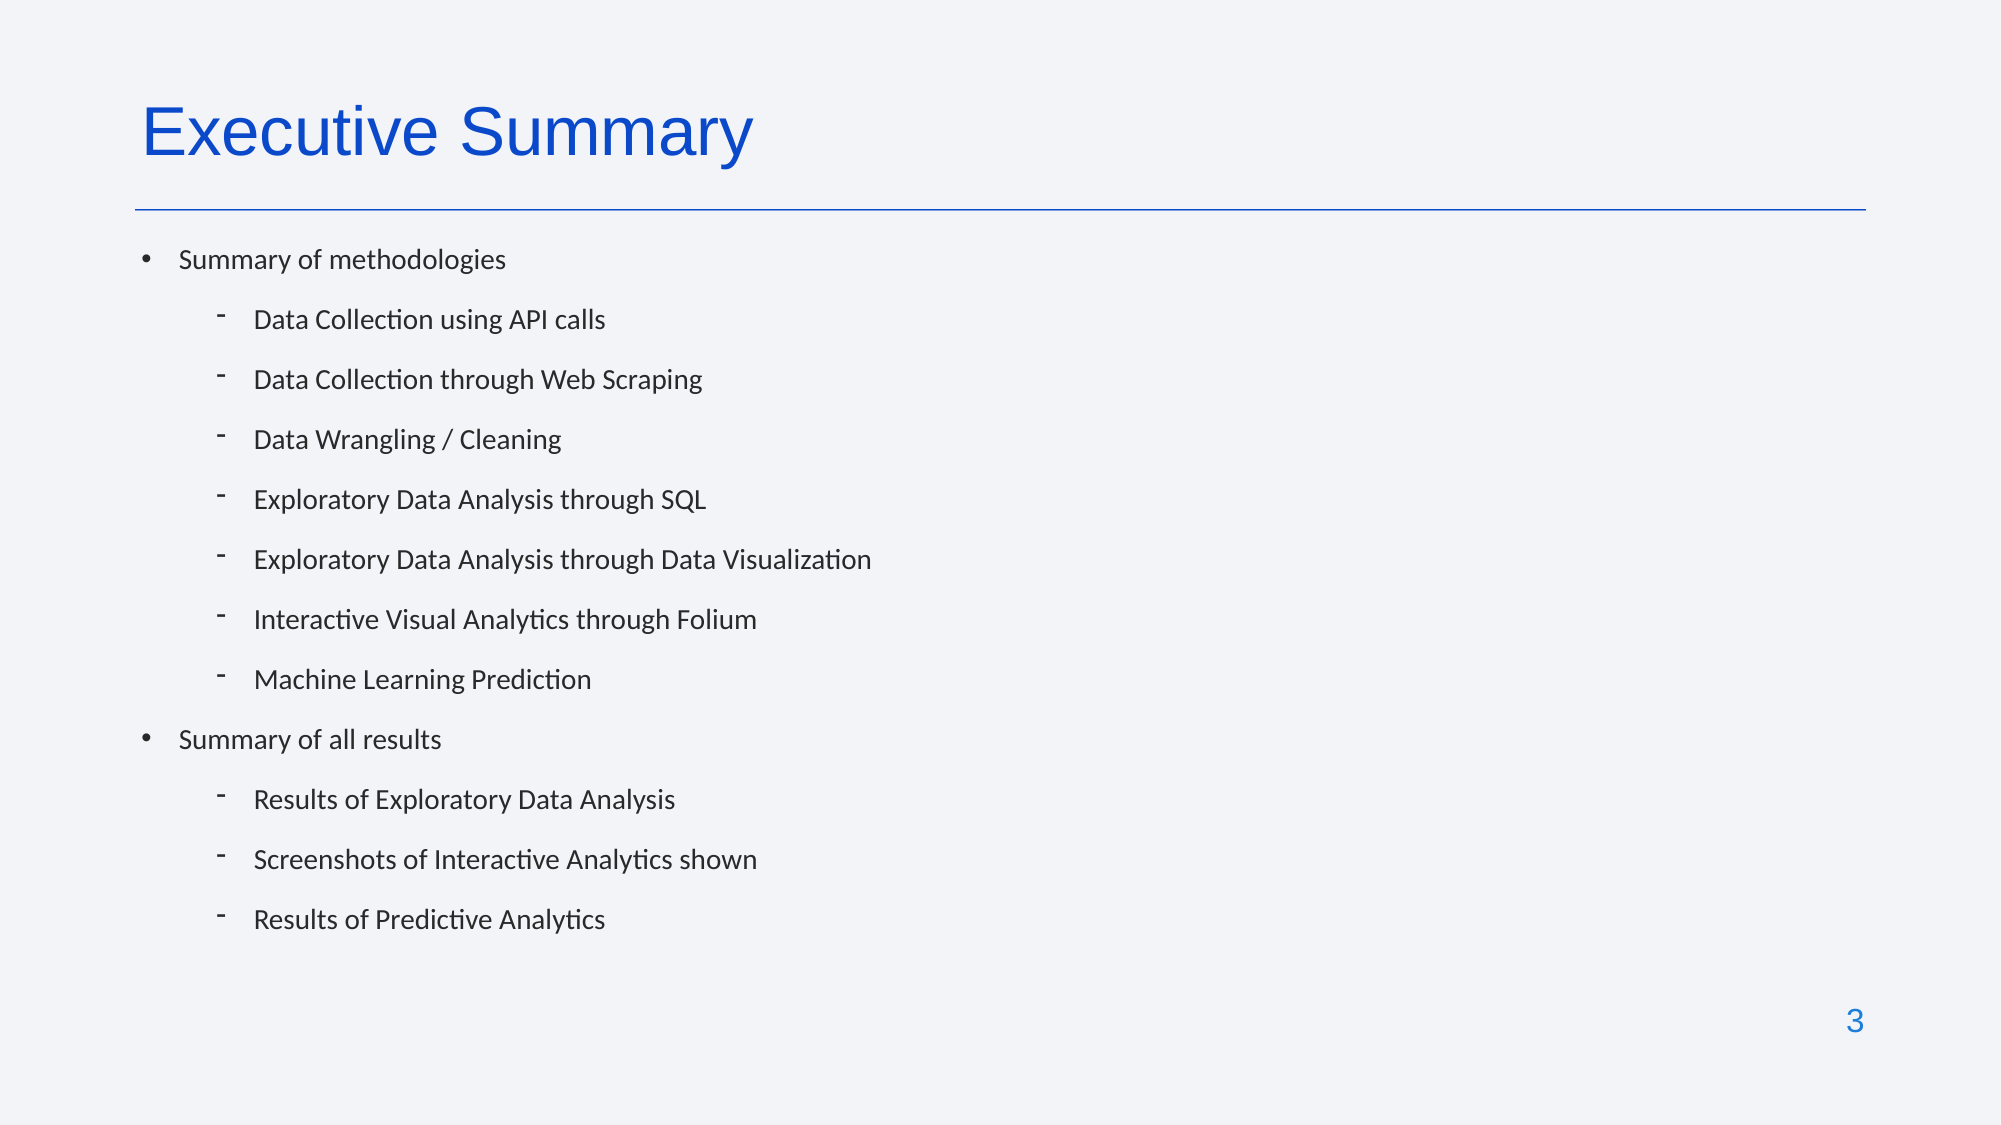

Executive Summary
Summary of methodologies
Data Collection using API calls
Data Collection through Web Scraping
Data Wrangling / Cleaning
Exploratory Data Analysis through SQL
Exploratory Data Analysis through Data Visualization
Interactive Visual Analytics through Folium
Machine Learning Prediction
Summary of all results
Results of Exploratory Data Analysis
Screenshots of Interactive Analytics shown
Results of Predictive Analytics
3